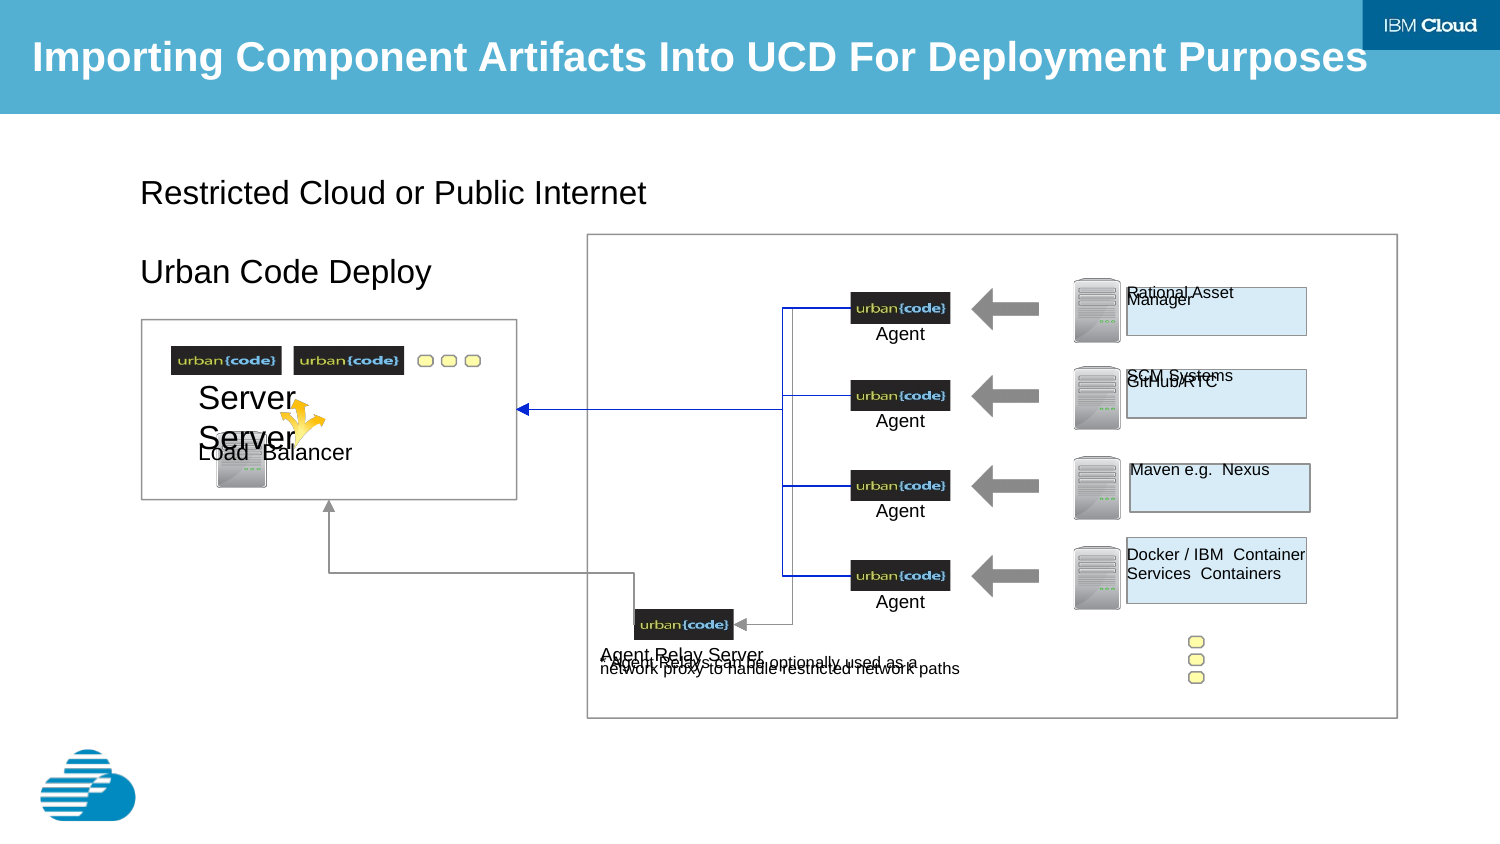

Importing Component Artifacts Into UCD For Deployment Purposes
Restricted Cloud or Public Internet

Urban Code Deploy

Rational Asset  Manager

Agent

SCM Systems  GitHub/RTC

Server	Server
Load  Balancer

Agent

Maven e.g.  Nexus

Agent

Docker / IBM  Container Services  Containers

Agent

Agent Relay Server
* Agent Relays can be optionally used as a  network proxy to handle restricted network paths